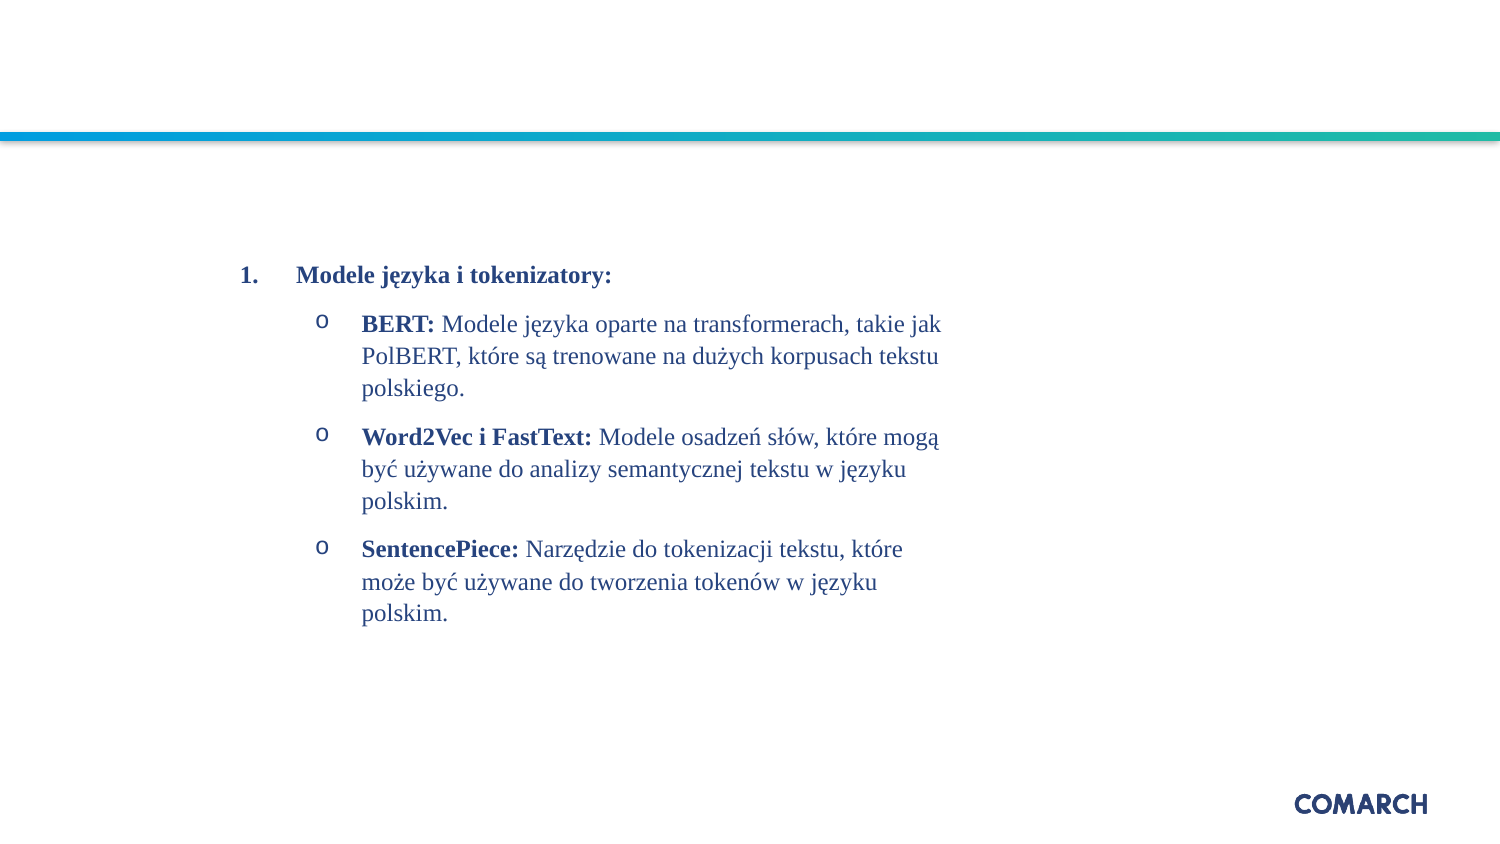

Modele języka i tokenizatory:
BERT: Modele języka oparte na transformerach, takie jak PolBERT, które są trenowane na dużych korpusach tekstu polskiego.
Word2Vec i FastText: Modele osadzeń słów, które mogą być używane do analizy semantycznej tekstu w języku polskim.
SentencePiece: Narzędzie do tokenizacji tekstu, które może być używane do tworzenia tokenów w języku polskim.